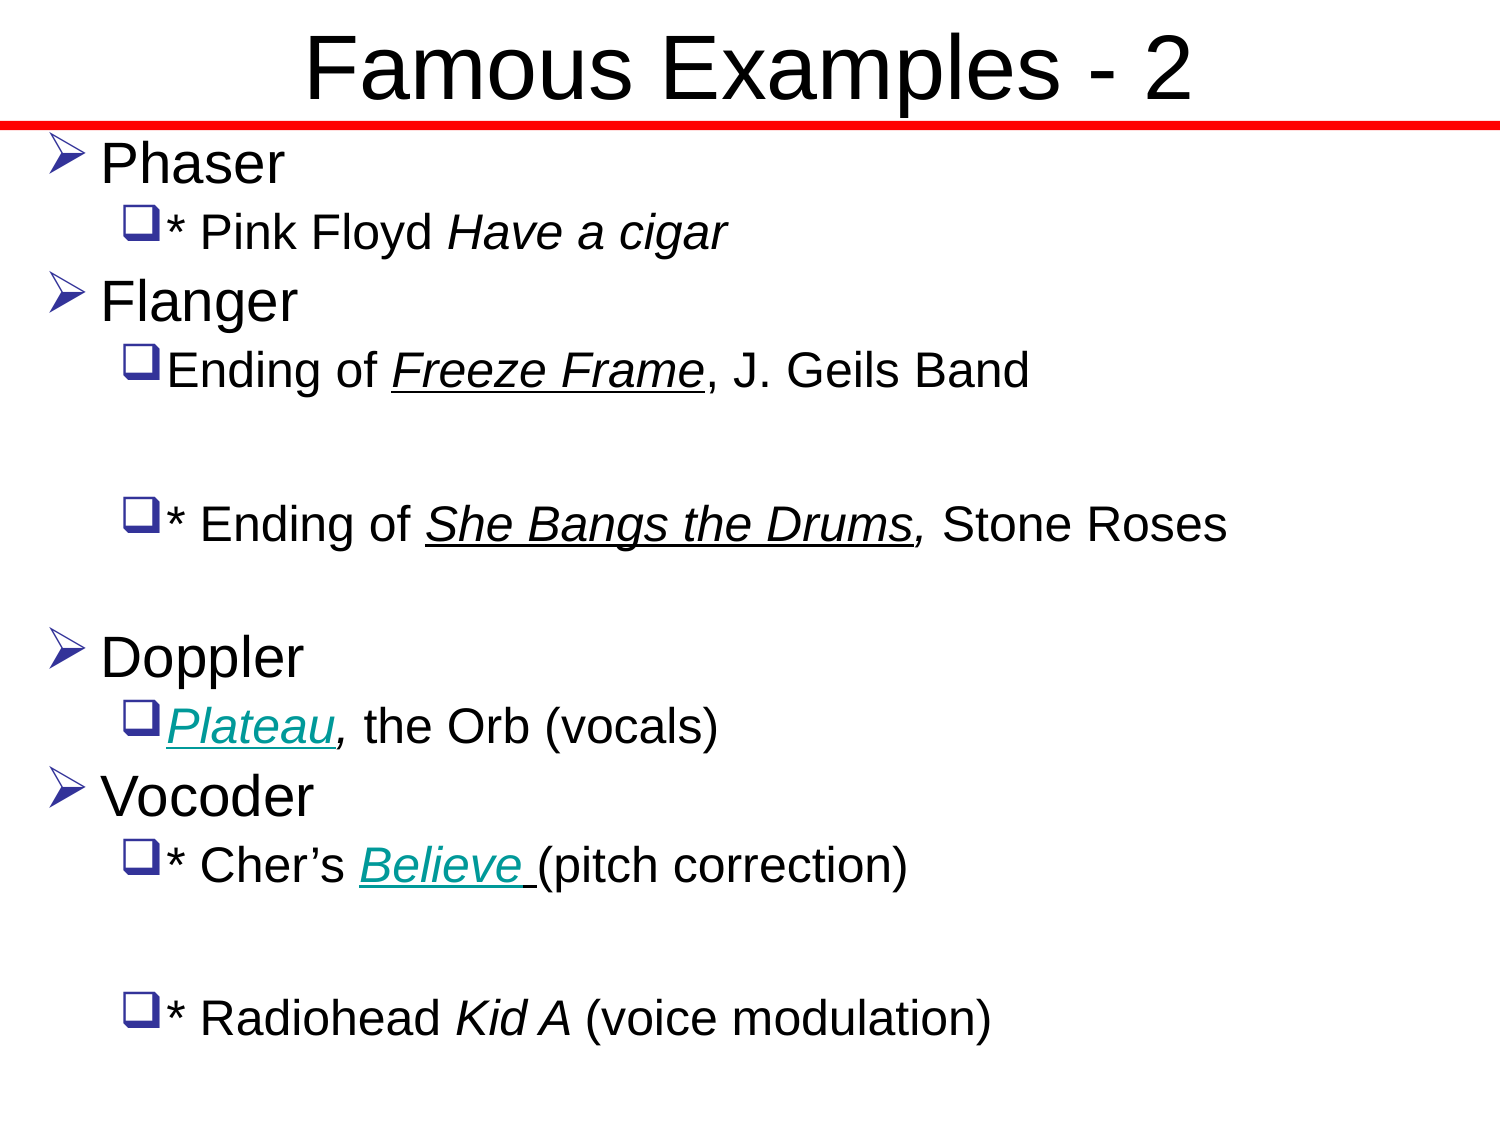

# Famous Examples - 2
Phaser
* Pink Floyd Have a cigar
Flanger
Ending of Freeze Frame, J. Geils Band

* Ending of She Bangs the Drums, Stone Roses

Doppler
Plateau, the Orb (vocals)
Vocoder
* Cher’s Believe (pitch correction)

* Radiohead Kid A (voice modulation)